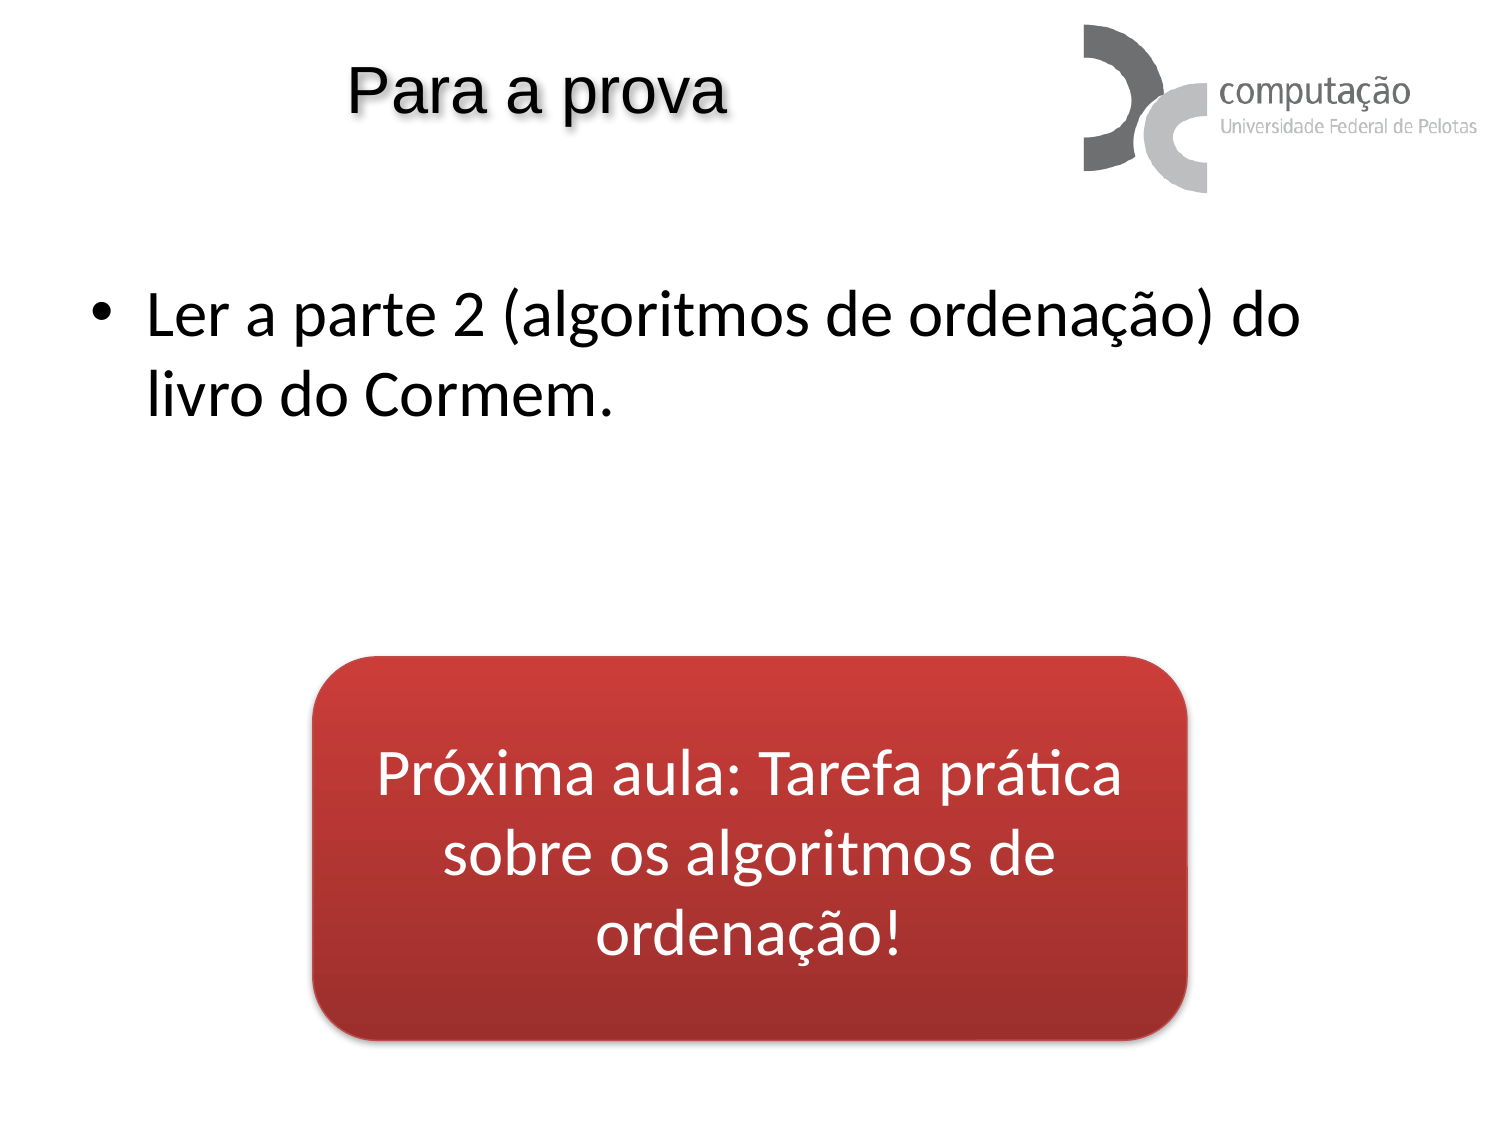

# Para a prova
Ler a parte 2 (algoritmos de ordenação) do livro do Cormem.
Próxima aula: Tarefa prática sobre os algoritmos de ordenação!